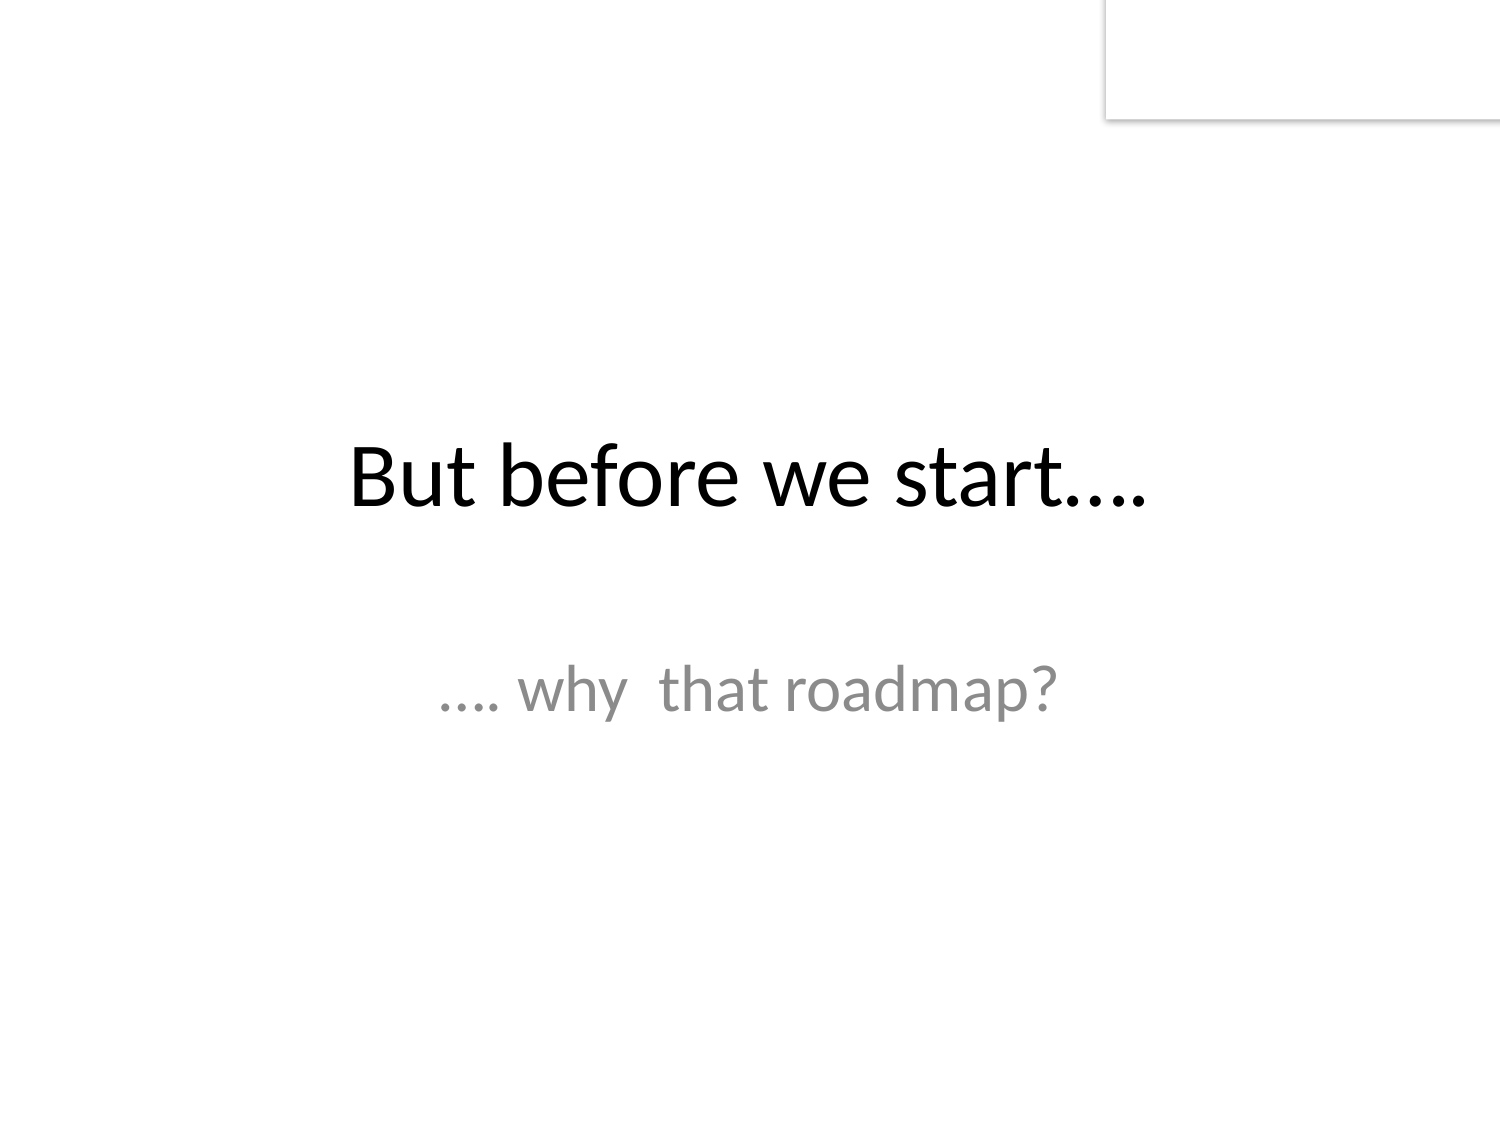

# But before we start….
…. why  that roadmap?